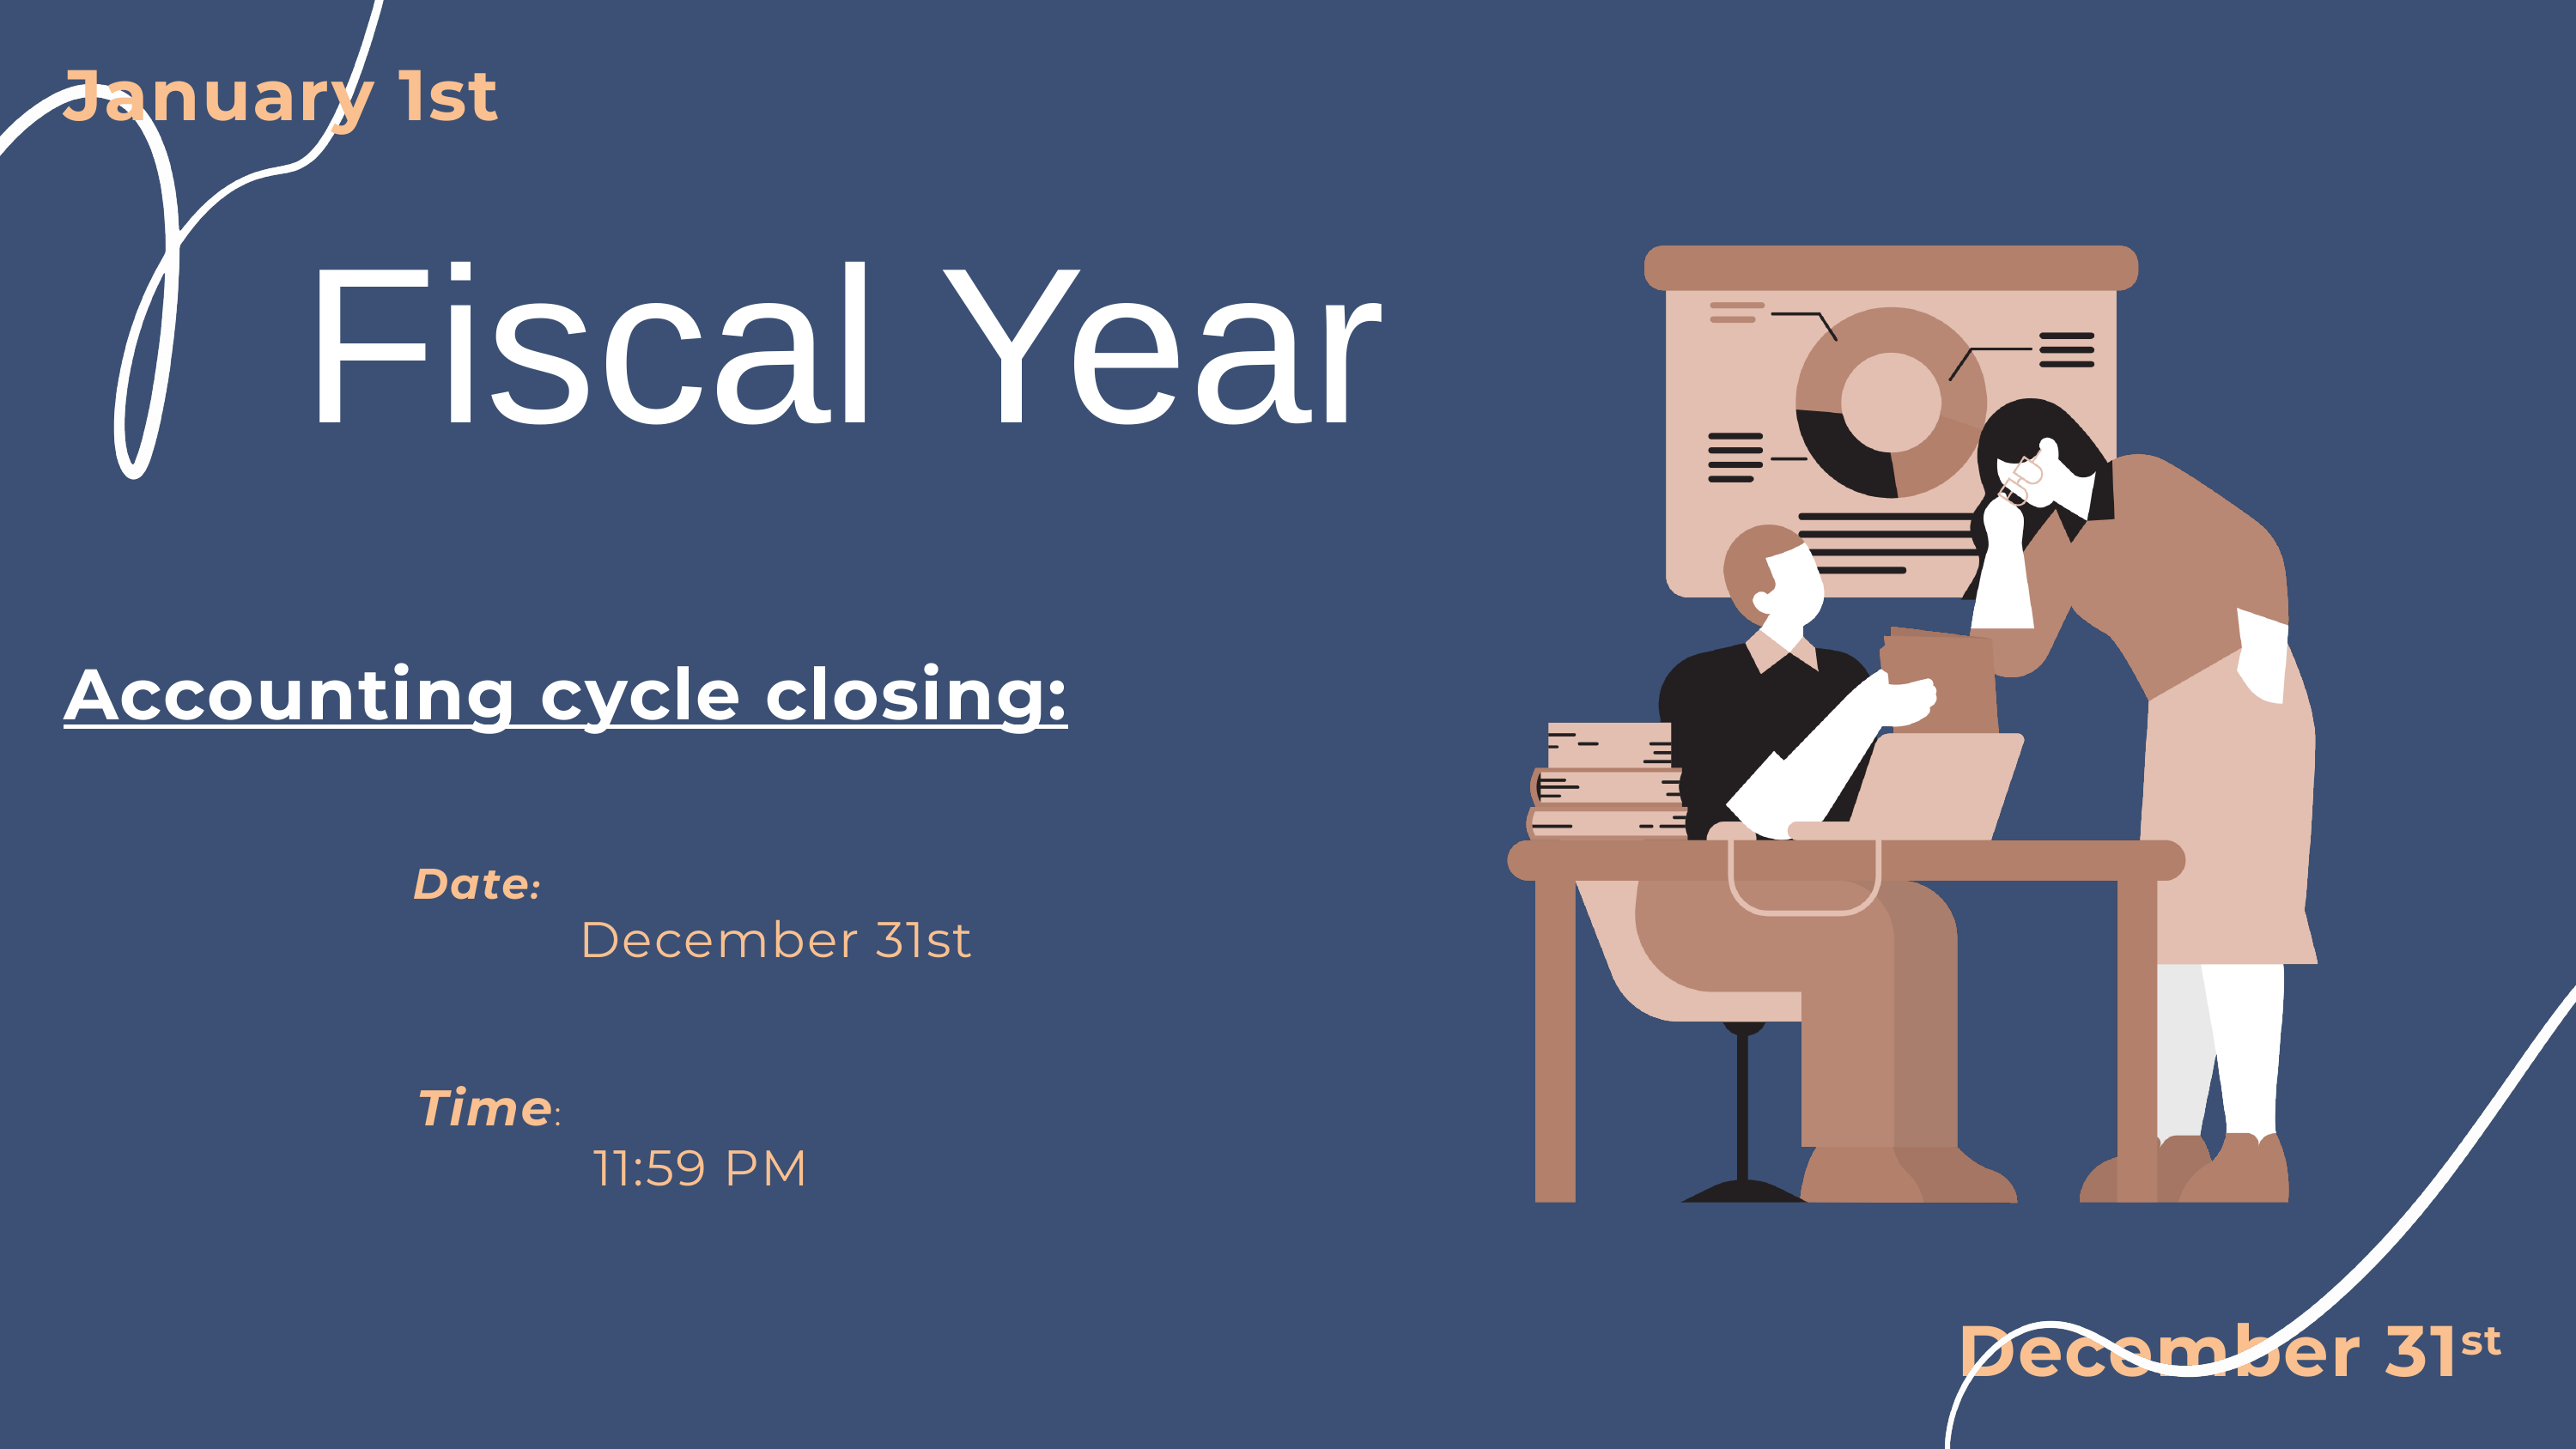

January 1st
Fiscal Year

Accounting cycle closing:
Date:
                December 31st

Time:
                 11:59 PM
December 31st